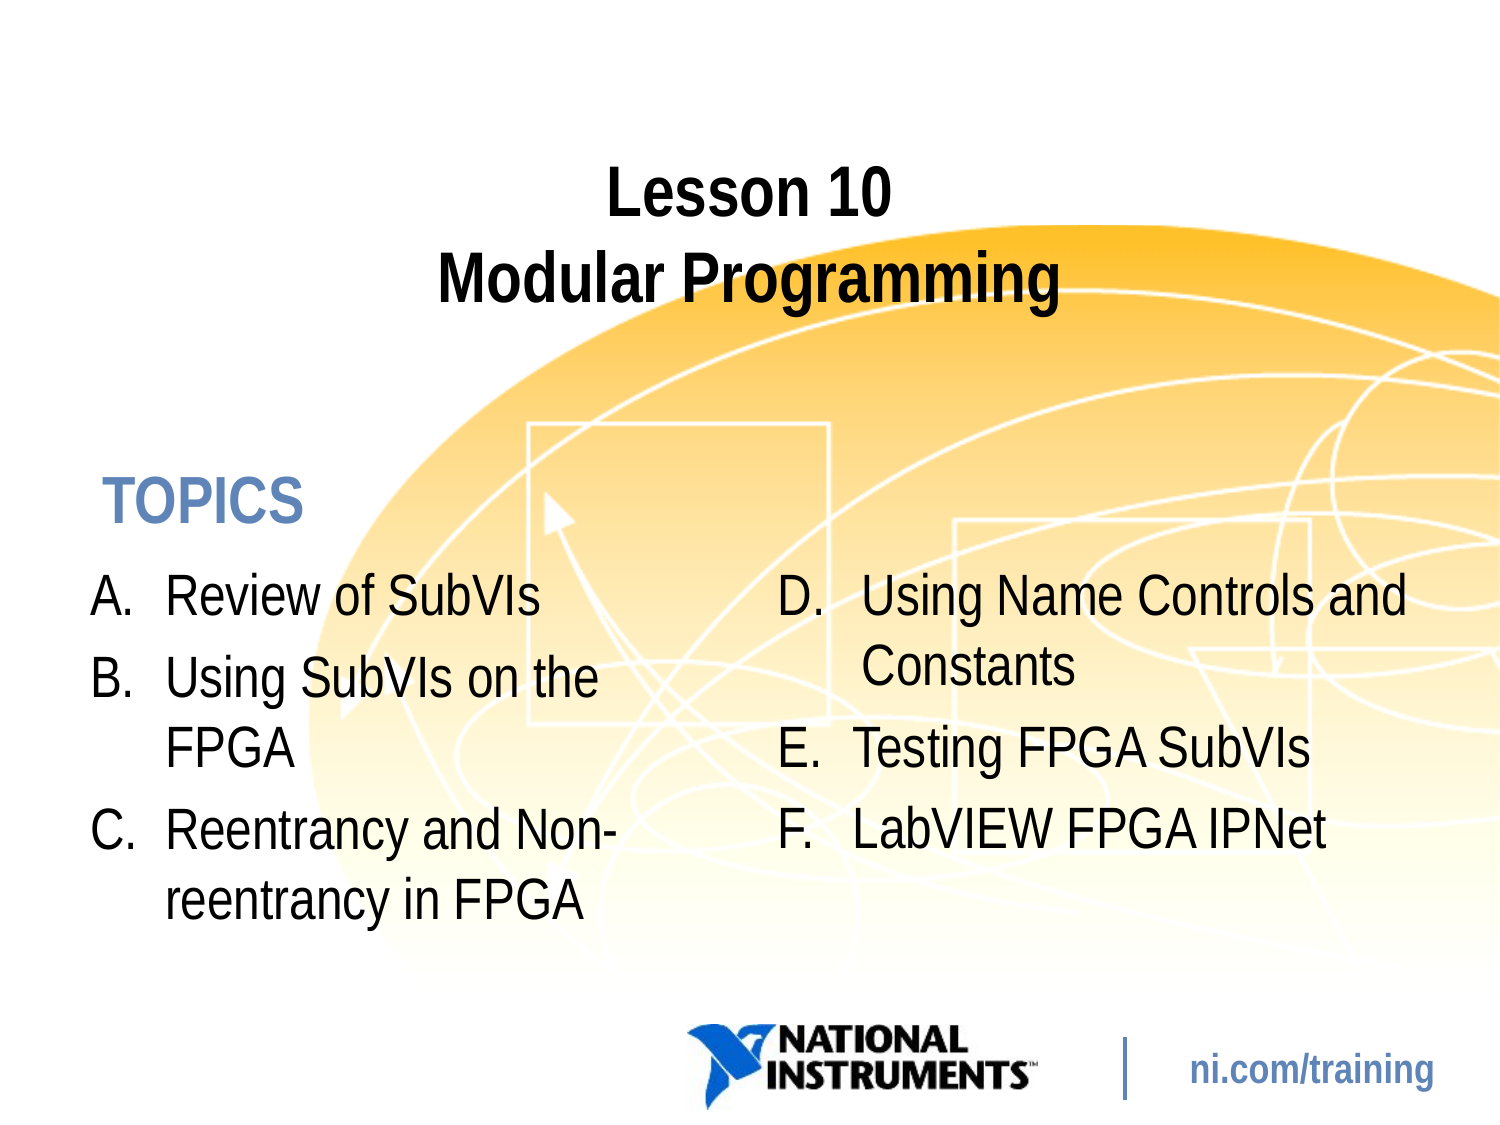

# Lesson 10 Modular Programming
Review of SubVIs
Using SubVIs on the FPGA
Reentrancy and Non-reentrancy in FPGA
Using Name Controls and Constants
Testing FPGA SubVIs
LabVIEW FPGA IPNet